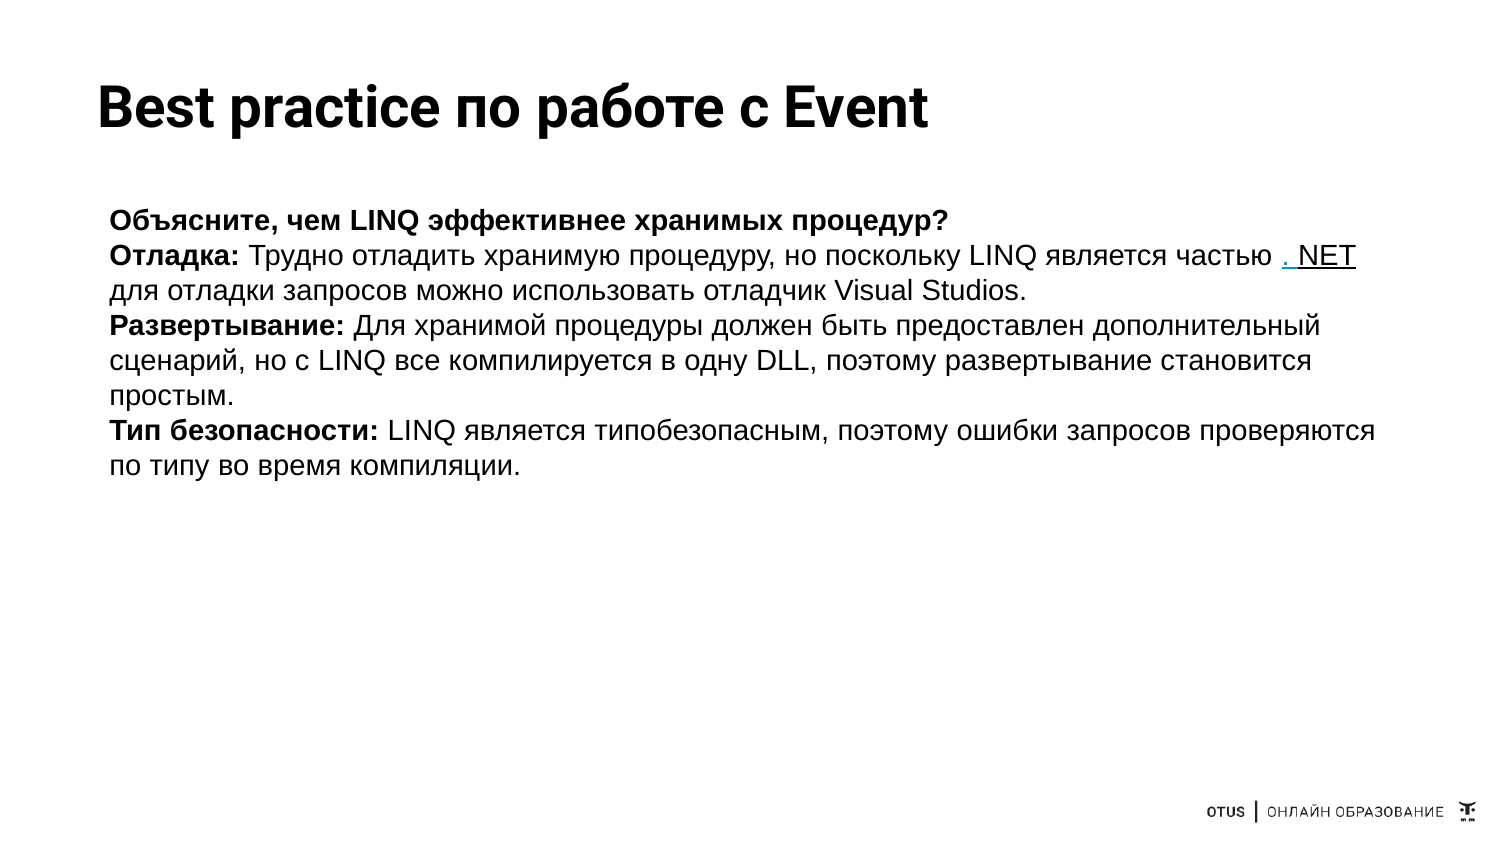

# Best practice по работе с Event
Объясните, чем LINQ эффективнее хранимых процедур?
Отладка: Трудно отладить хранимую процедуру, но поскольку LINQ является частью . NETдля отладки запросов можно использовать отладчик Visual Studios.
Развертывание: Для хранимой процедуры должен быть предоставлен дополнительный сценарий, но с LINQ все компилируется в одну DLL, поэтому развертывание становится простым.
Тип безопасности: LINQ является типобезопасным, поэтому ошибки запросов проверяются по типу во время компиляции.